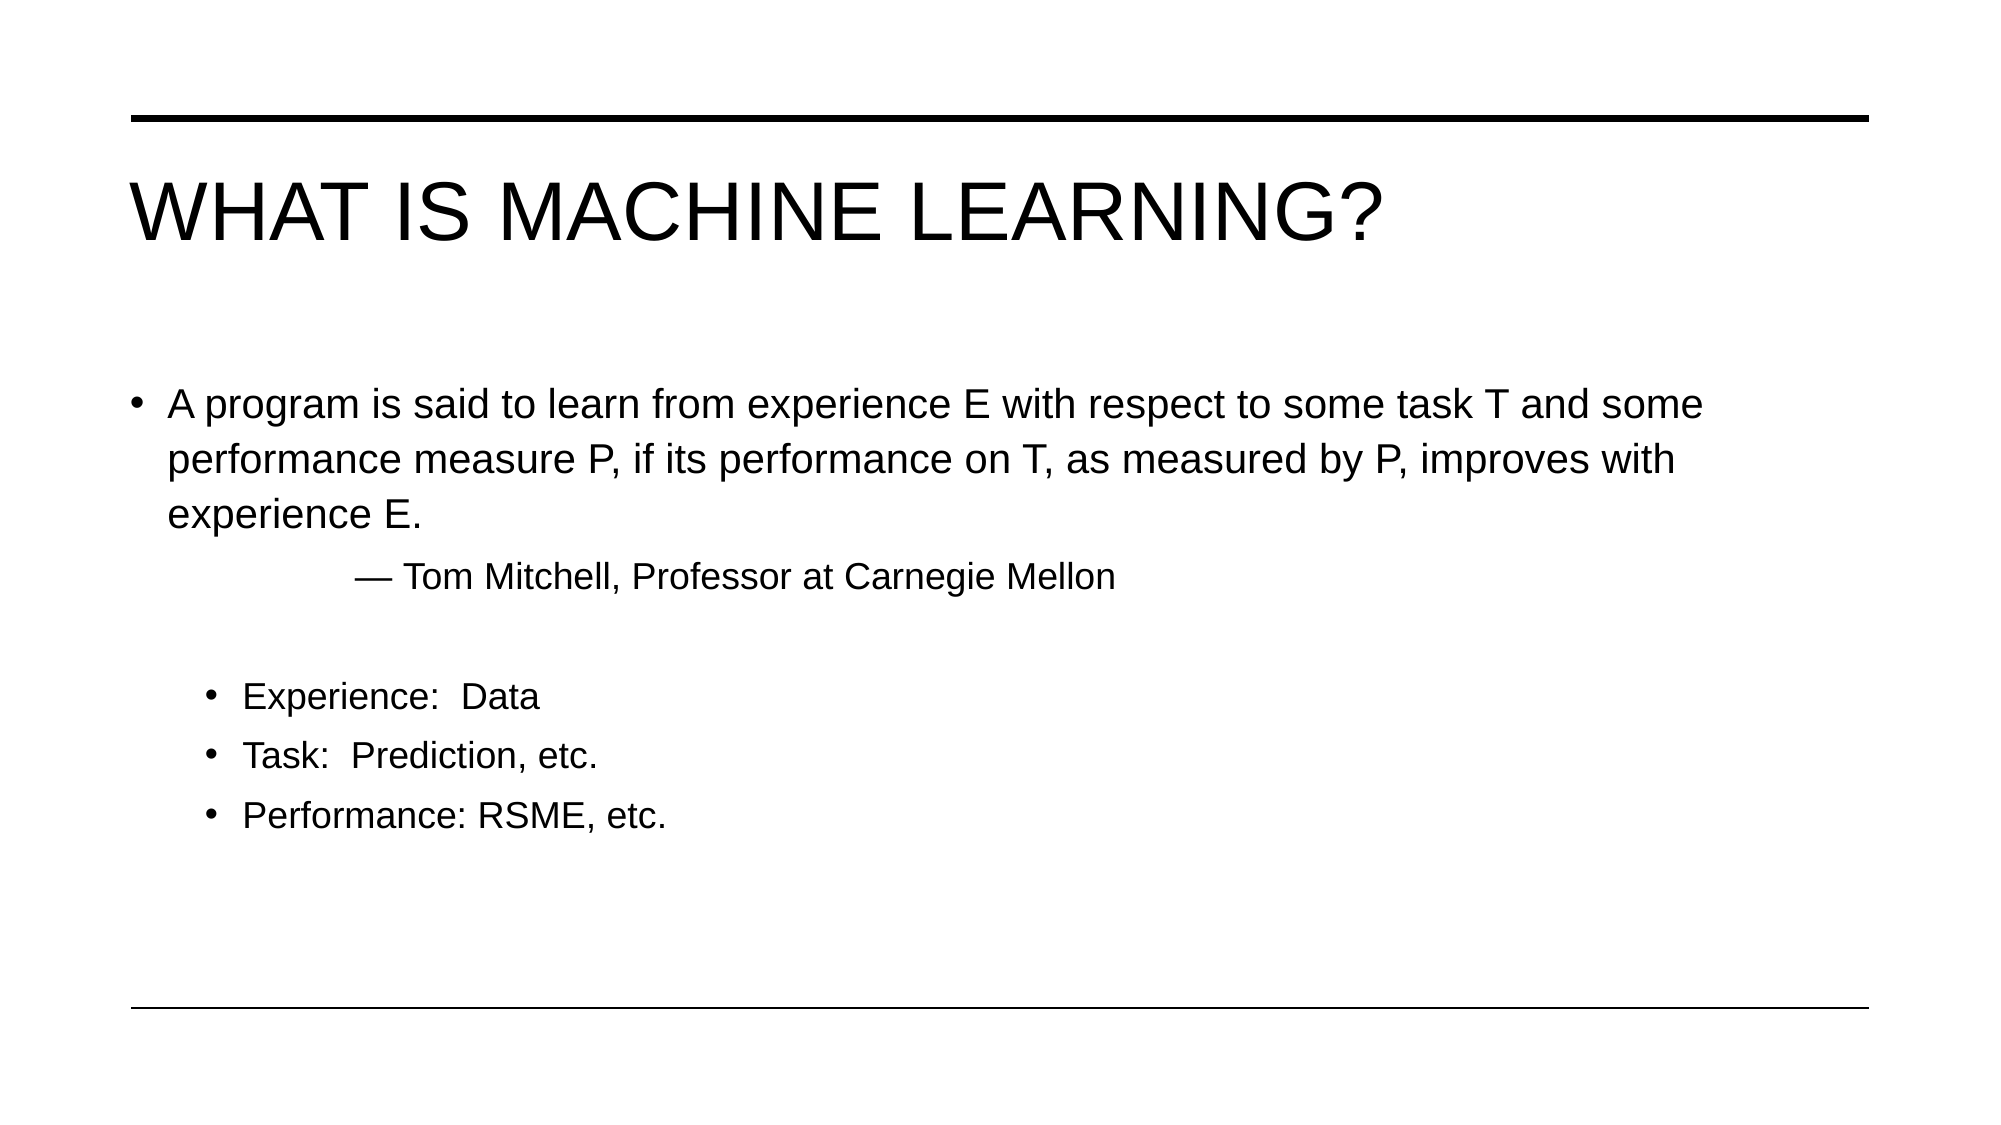

# What is Machine Learning?
A program is said to learn from experience E with respect to some task T and some performance measure P, if its performance on T, as measured by P, improves with experience E.
	— Tom Mitchell, Professor at Carnegie Mellon

Experience:  Data
Task:  Prediction, etc.
Performance: RSME, etc.